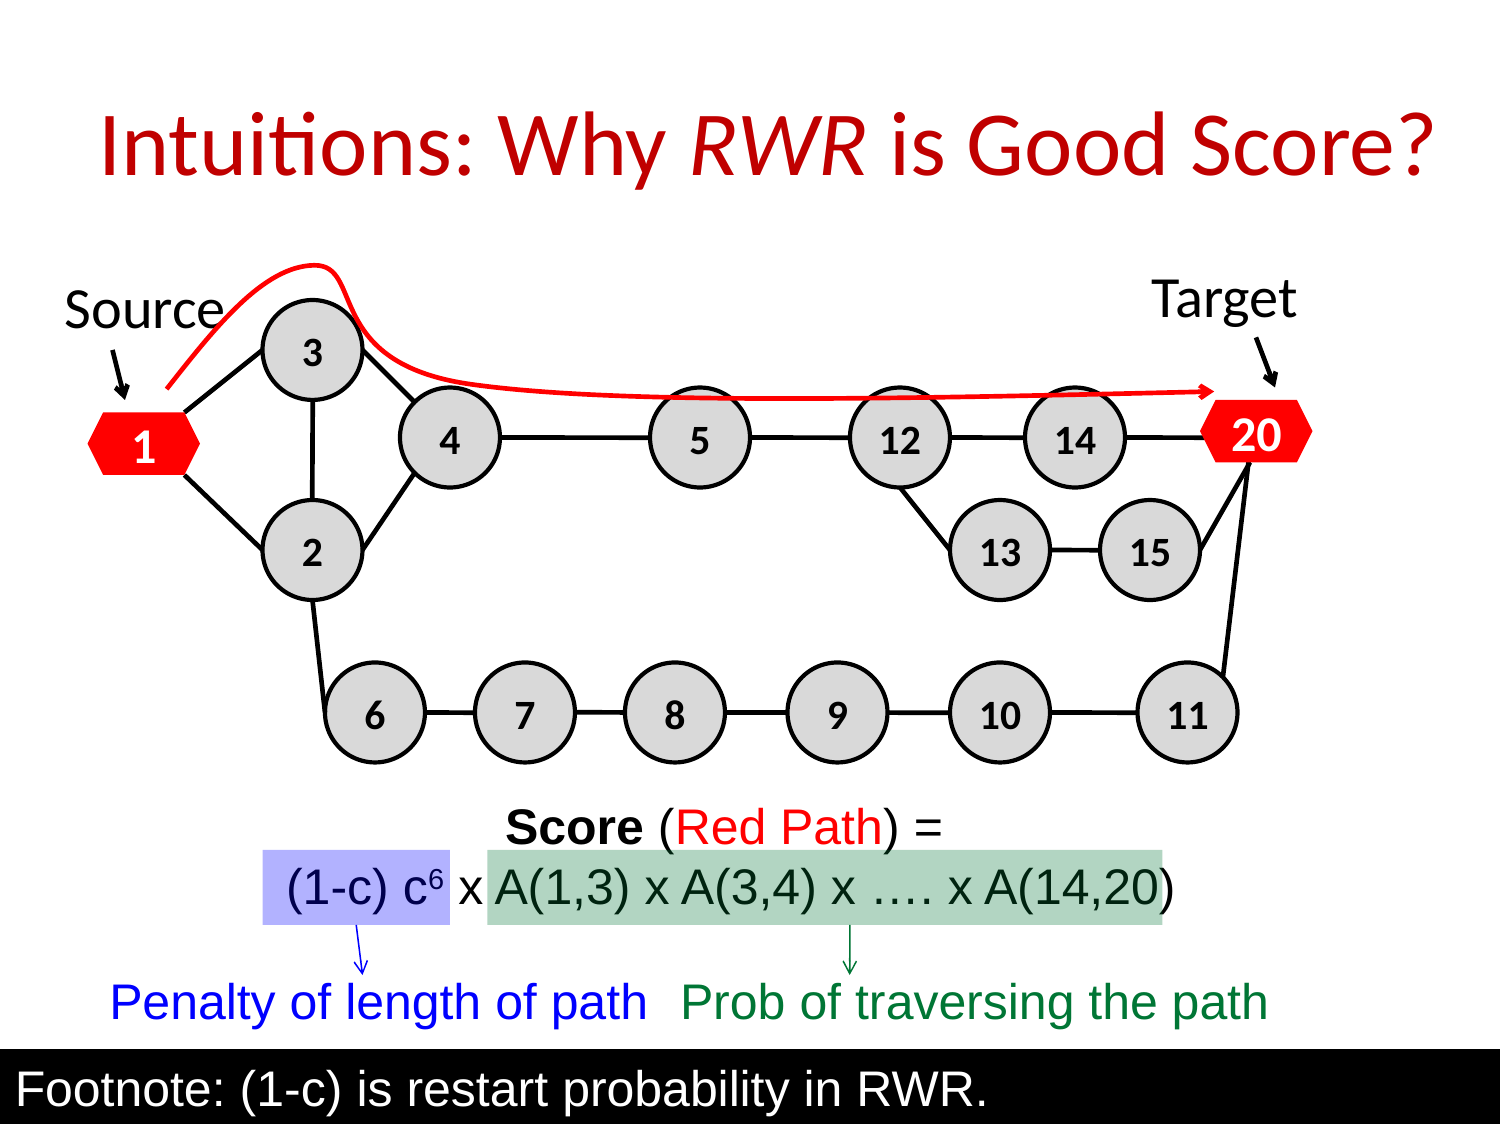

# Intuitions: Why RWR is Good Score?
Target
Source
3
4
5
12
14
20
1
2
13
15
6
7
8
9
10
11

Score (Red Path) =
(1-c) c6 x A(1,3) x A(3,4) x …. x A(14,20)

Penalty of length of path
Prob of traversing the path
18
Footnote: (1-c) is restart probability in RWR.